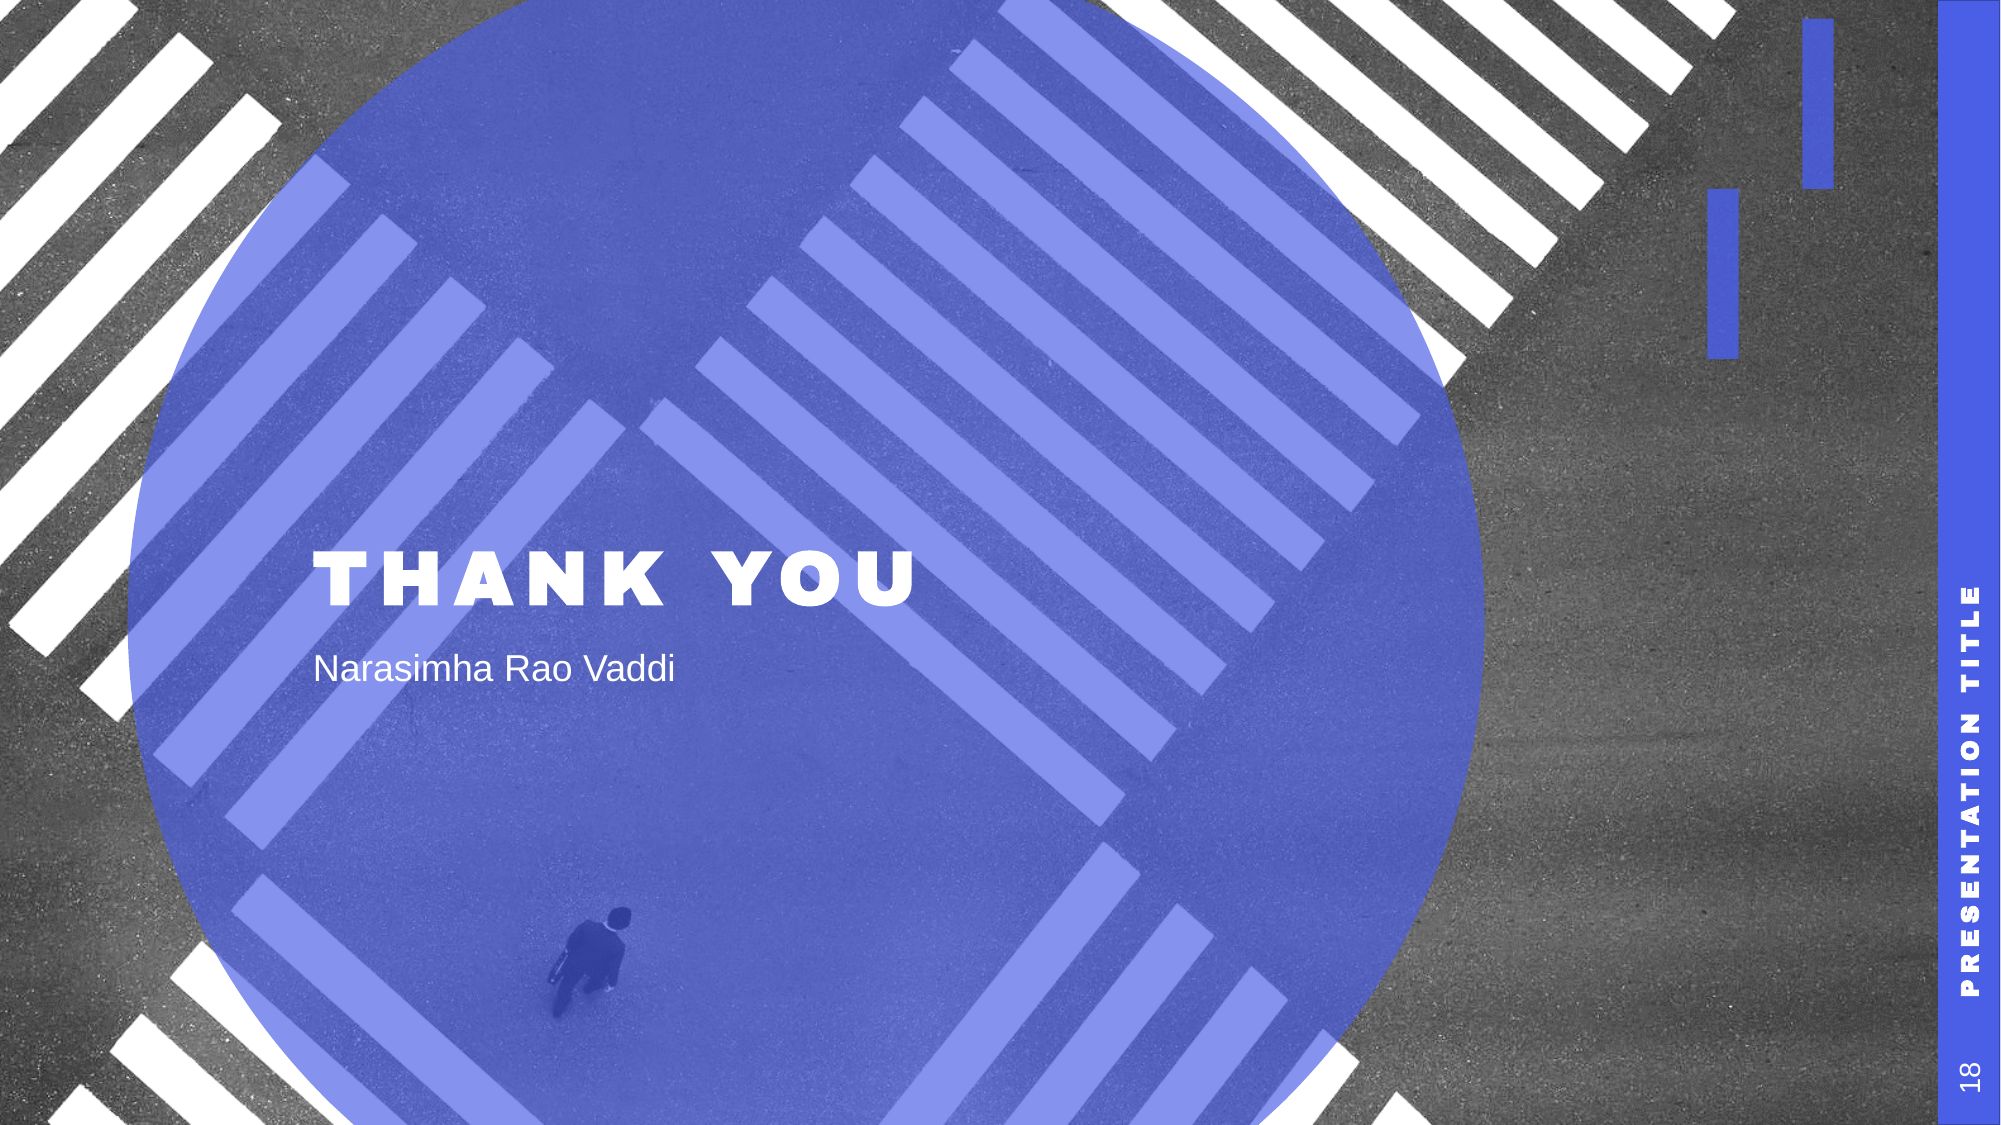

# THANK YOU
Presentation Title
Narasimha Rao Vaddi
18